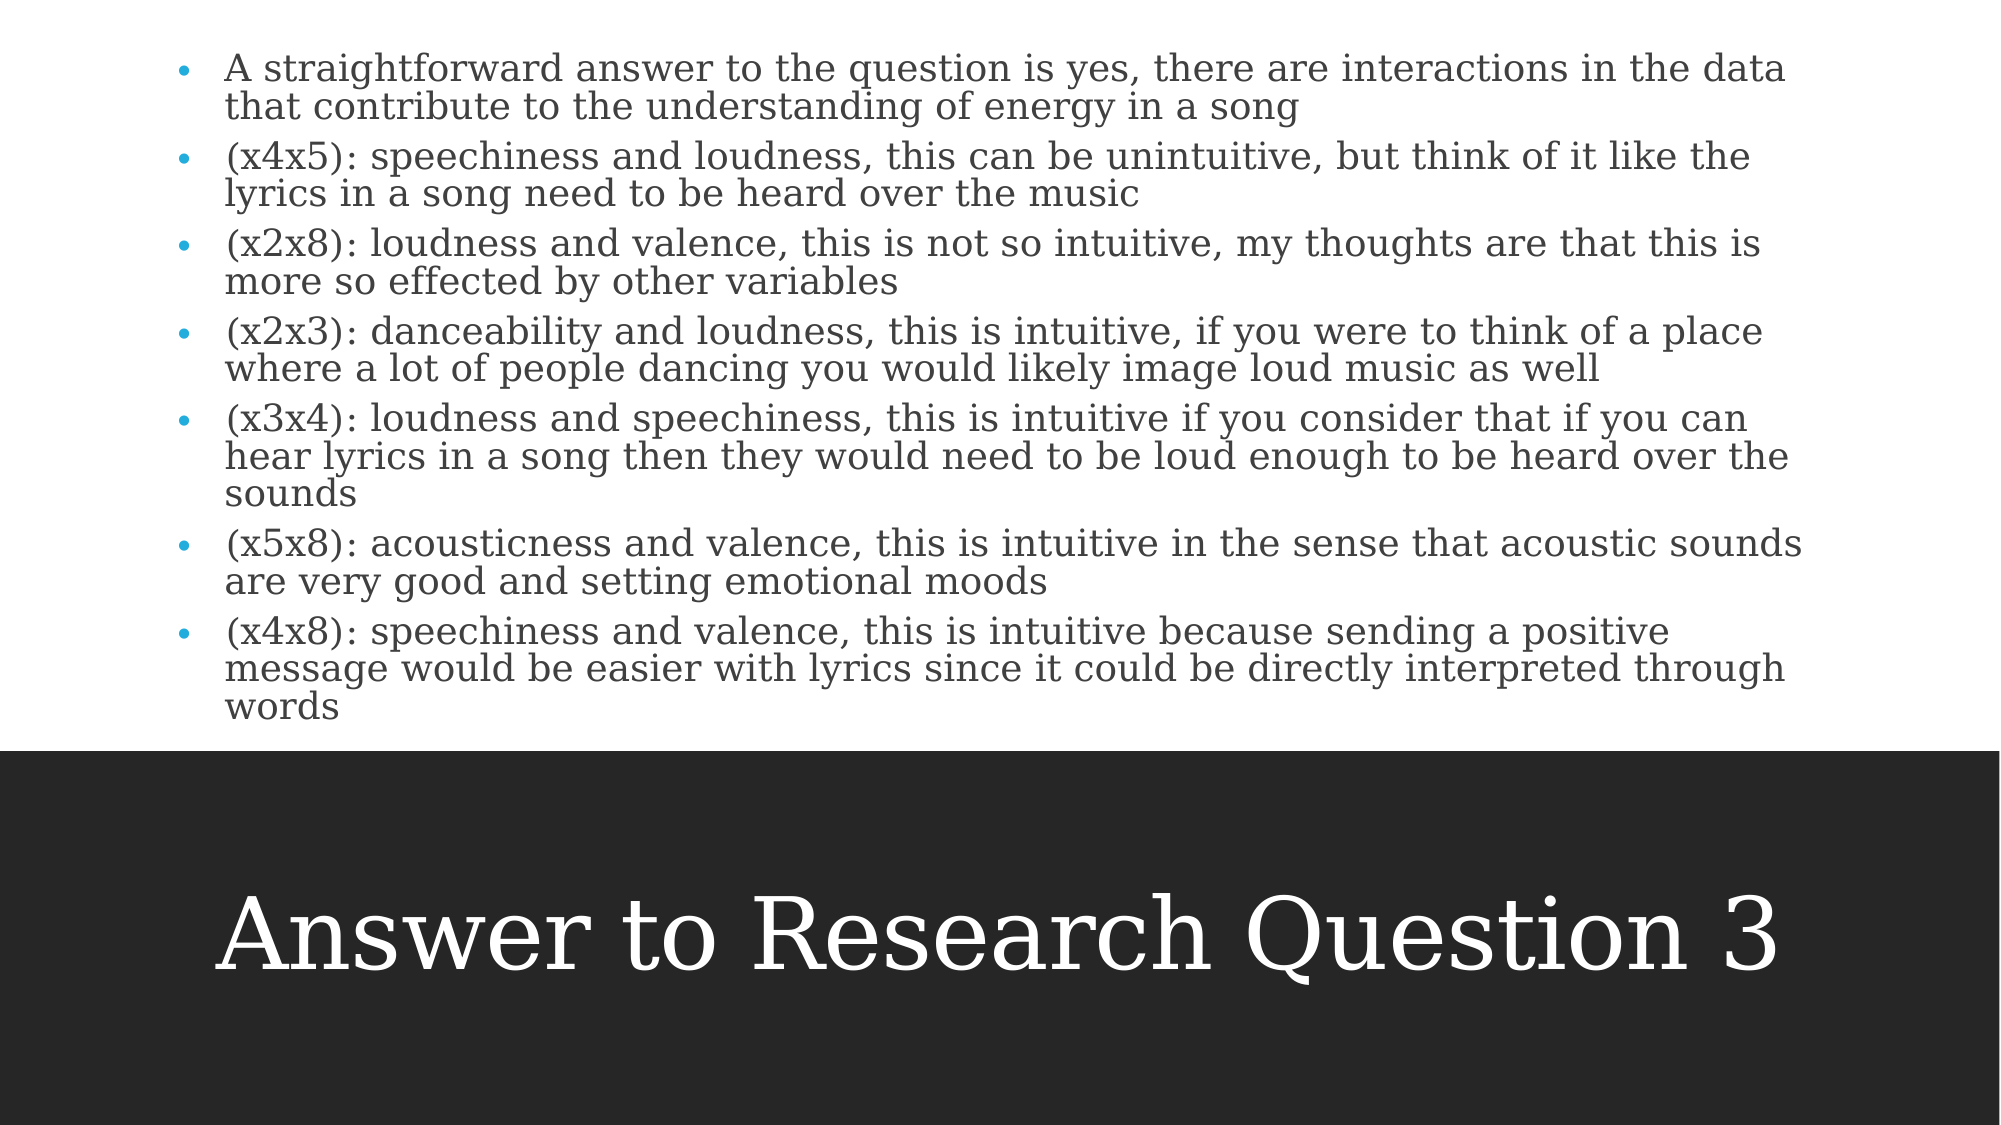

A straightforward answer to the question is yes, there are interactions in the data that contribute to the understanding of energy in a song
(x4x5): speechiness and loudness, this can be unintuitive, but think of it like the lyrics in a song need to be heard over the music
(x2x8): loudness and valence, this is not so intuitive, my thoughts are that this is more so effected by other variables
(x2x3): danceability and loudness, this is intuitive, if you were to think of a place where a lot of people dancing you would likely image loud music as well
(x3x4): loudness and speechiness, this is intuitive if you consider that if you can hear lyrics in a song then they would need to be loud enough to be heard over the sounds
(x5x8): acousticness and valence, this is intuitive in the sense that acoustic sounds are very good and setting emotional moods
(x4x8): speechiness and valence, this is intuitive because sending a positive message would be easier with lyrics since it could be directly interpreted through words
# Answer to Research Question 3